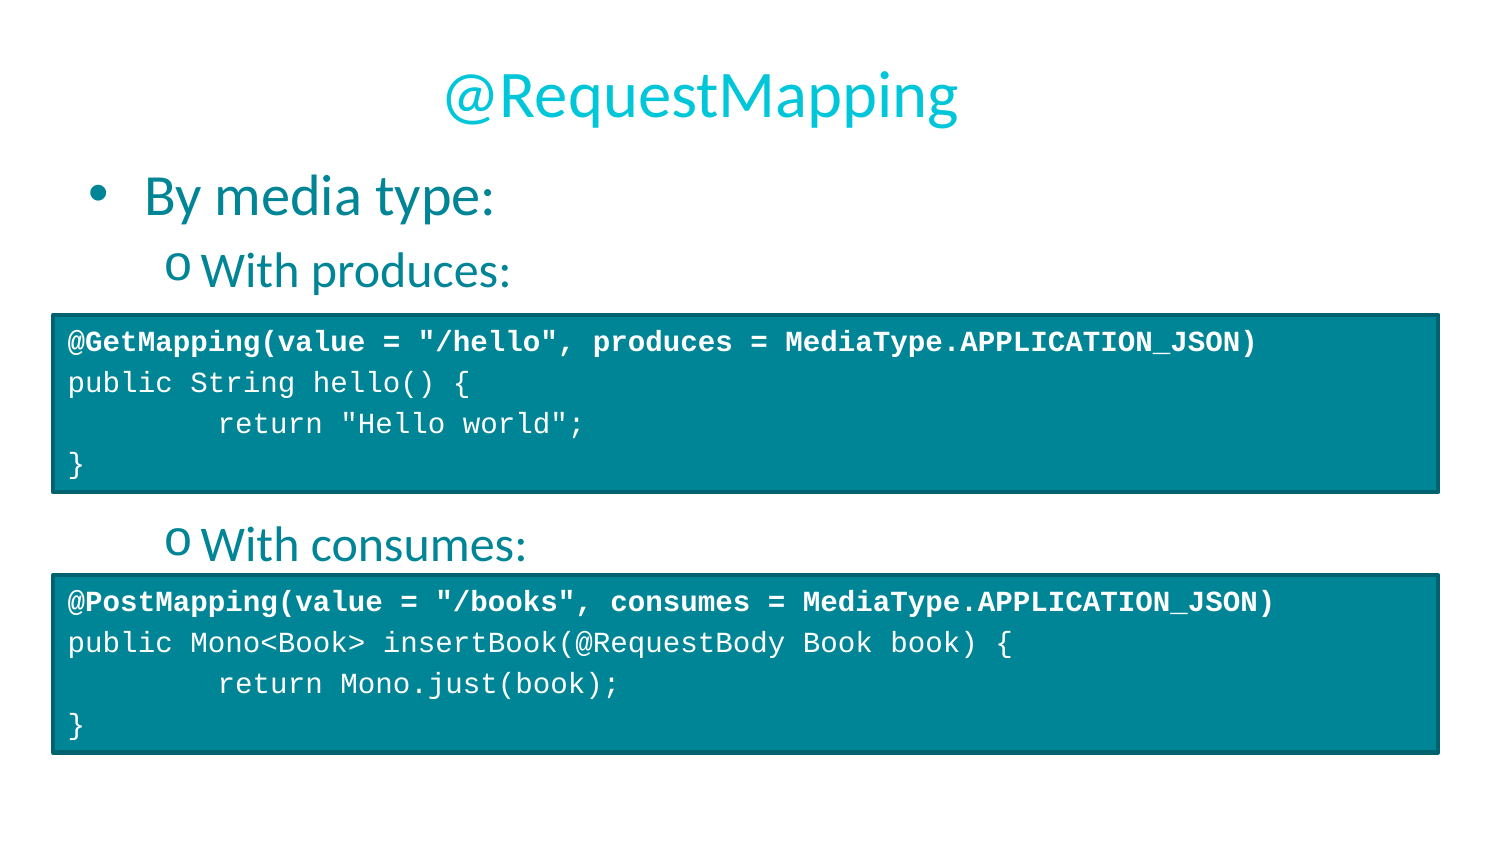

# @RequestMapping
By media type:
With produces:
@GetMapping(value = "/hello", produces = MediaType.APPLICATION_JSON)
public String hello() {
	return "Hello world";
}
With consumes:
@PostMapping(value = "/books", consumes = MediaType.APPLICATION_JSON)
public Mono<Book> insertBook(@RequestBody Book book) {
	return Mono.just(book);
}